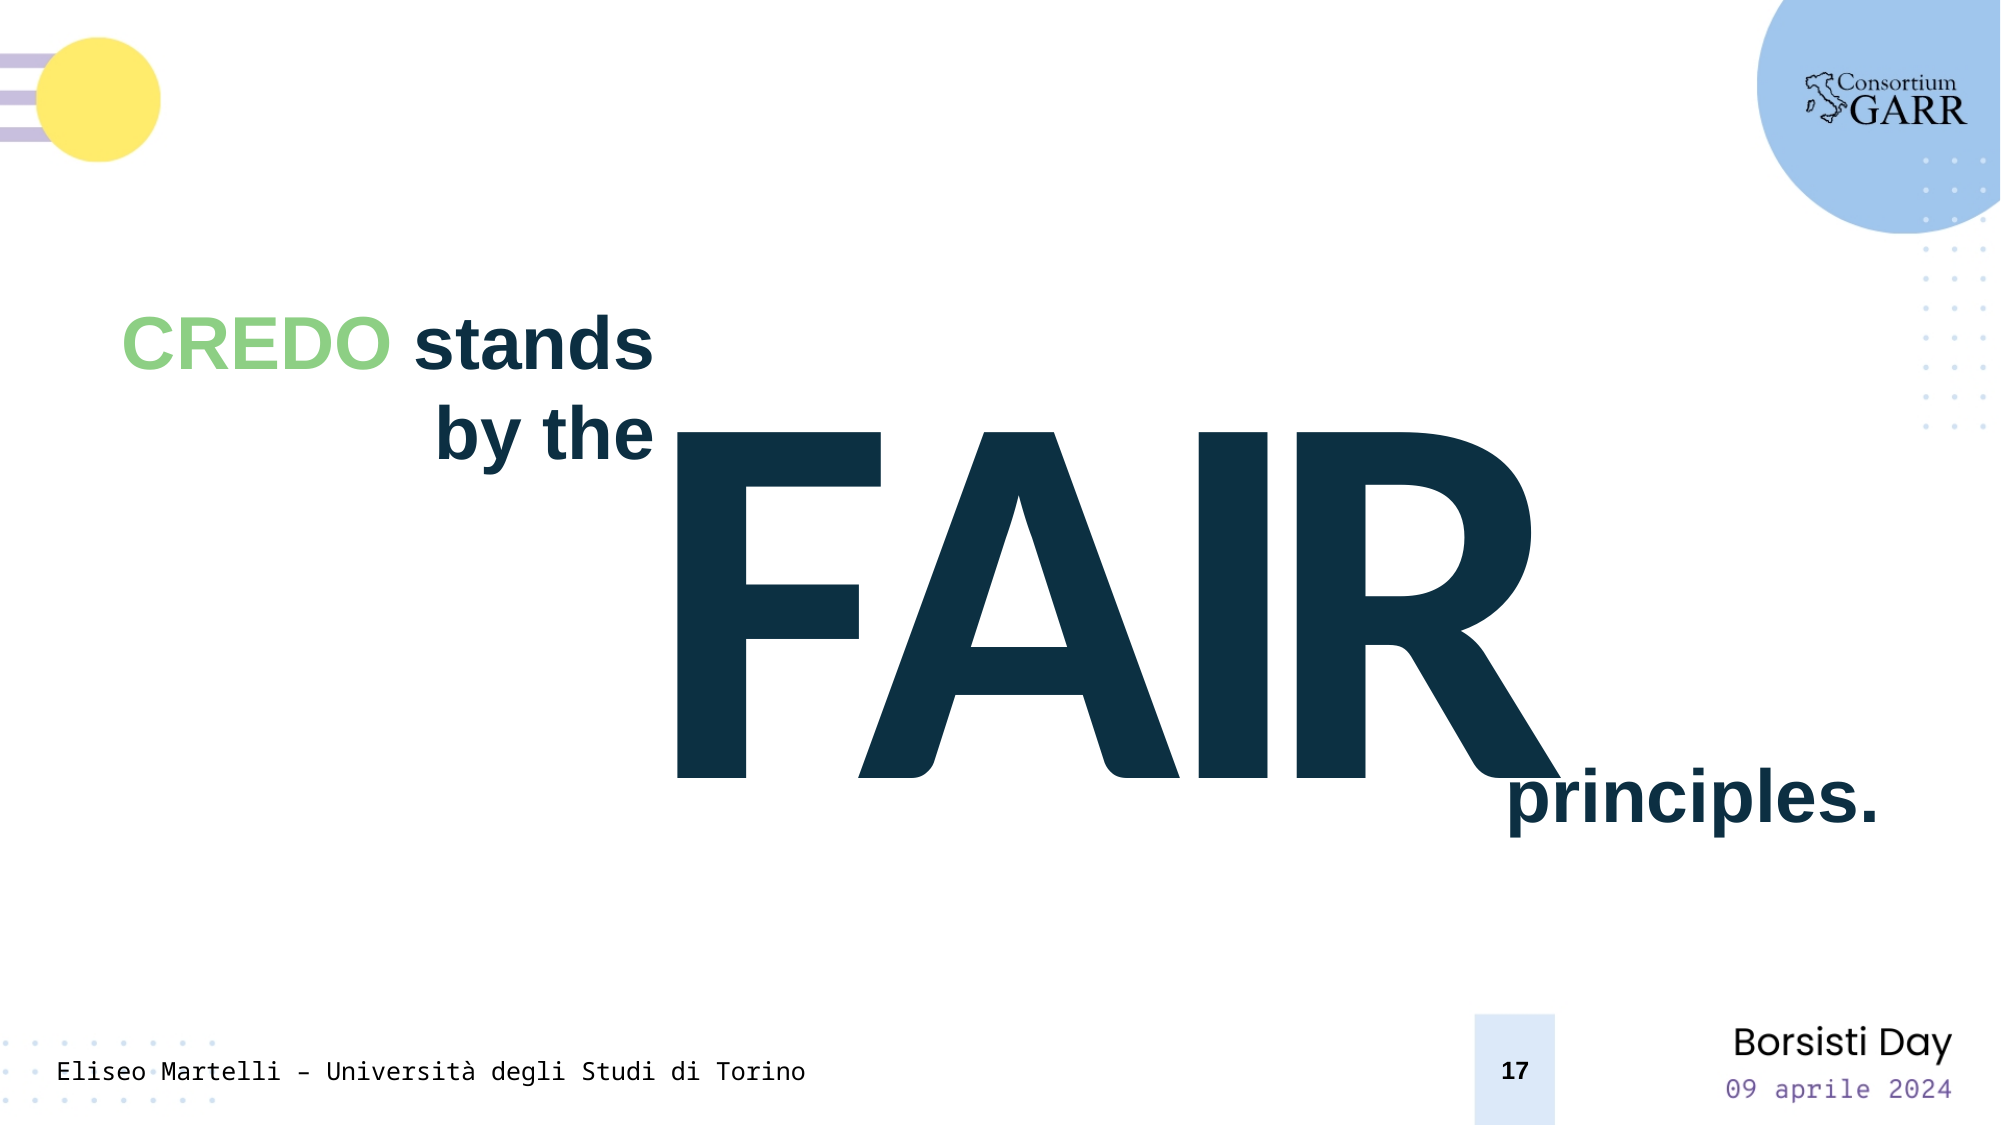

R
F
A
I
CREDO stands
by the
principles.
17
Eliseo Martelli – Università degli Studi di Torino